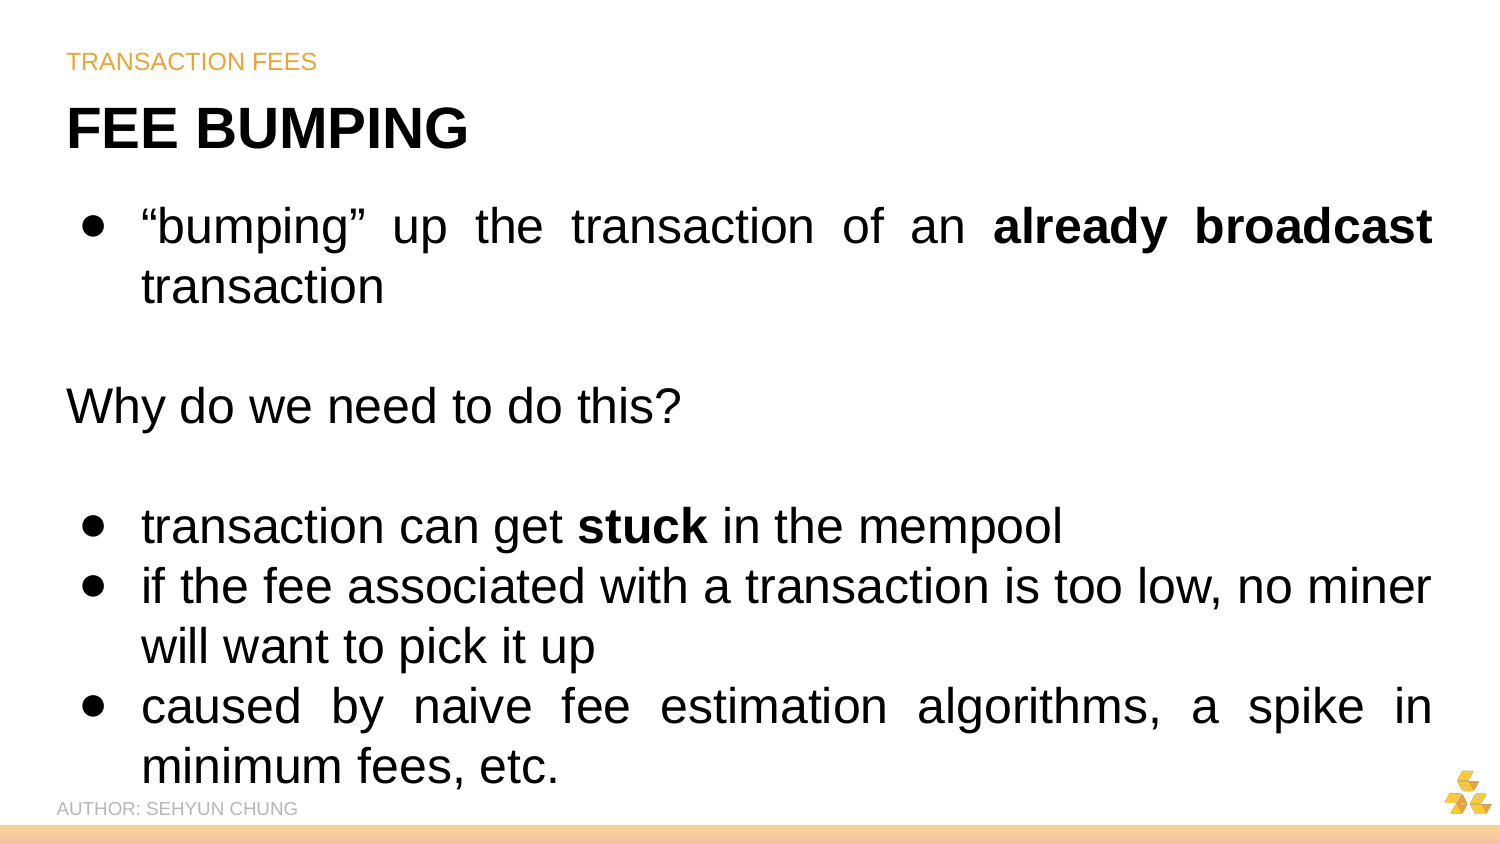

# TRANSACTION FEES
FEE BUMPING
“bumping” up the transaction of an already broadcast transaction

Why do we need to do this?

transaction can get stuck in the mempool
if the fee associated with a transaction is too low, no miner will want to pick it up
caused by naive fee estimation algorithms, a spike in minimum fees, etc.

AUTHOR: SEHYUN CHUNG